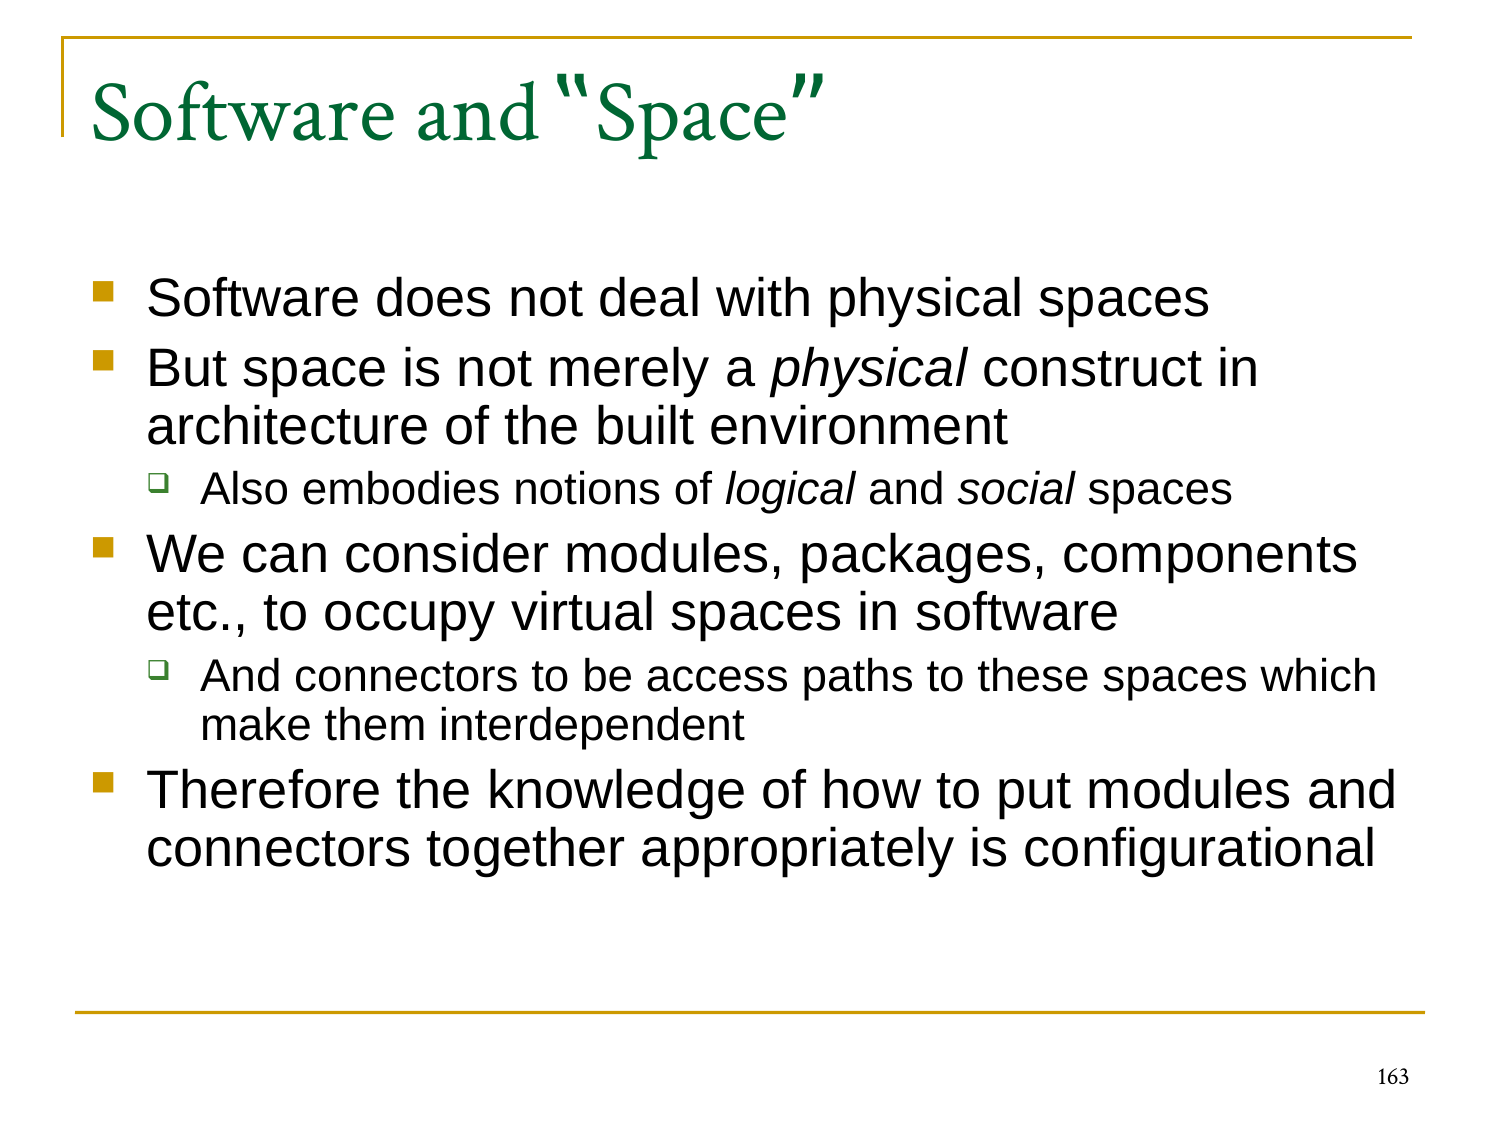

# Software and “Space”
Software does not deal with physical spaces
But space is not merely a physical construct in architecture of the built environment
Also embodies notions of logical and social spaces
We can consider modules, packages, components etc., to occupy virtual spaces in software
And connectors to be access paths to these spaces which make them interdependent
Therefore the knowledge of how to put modules and connectors together appropriately is configurational

163